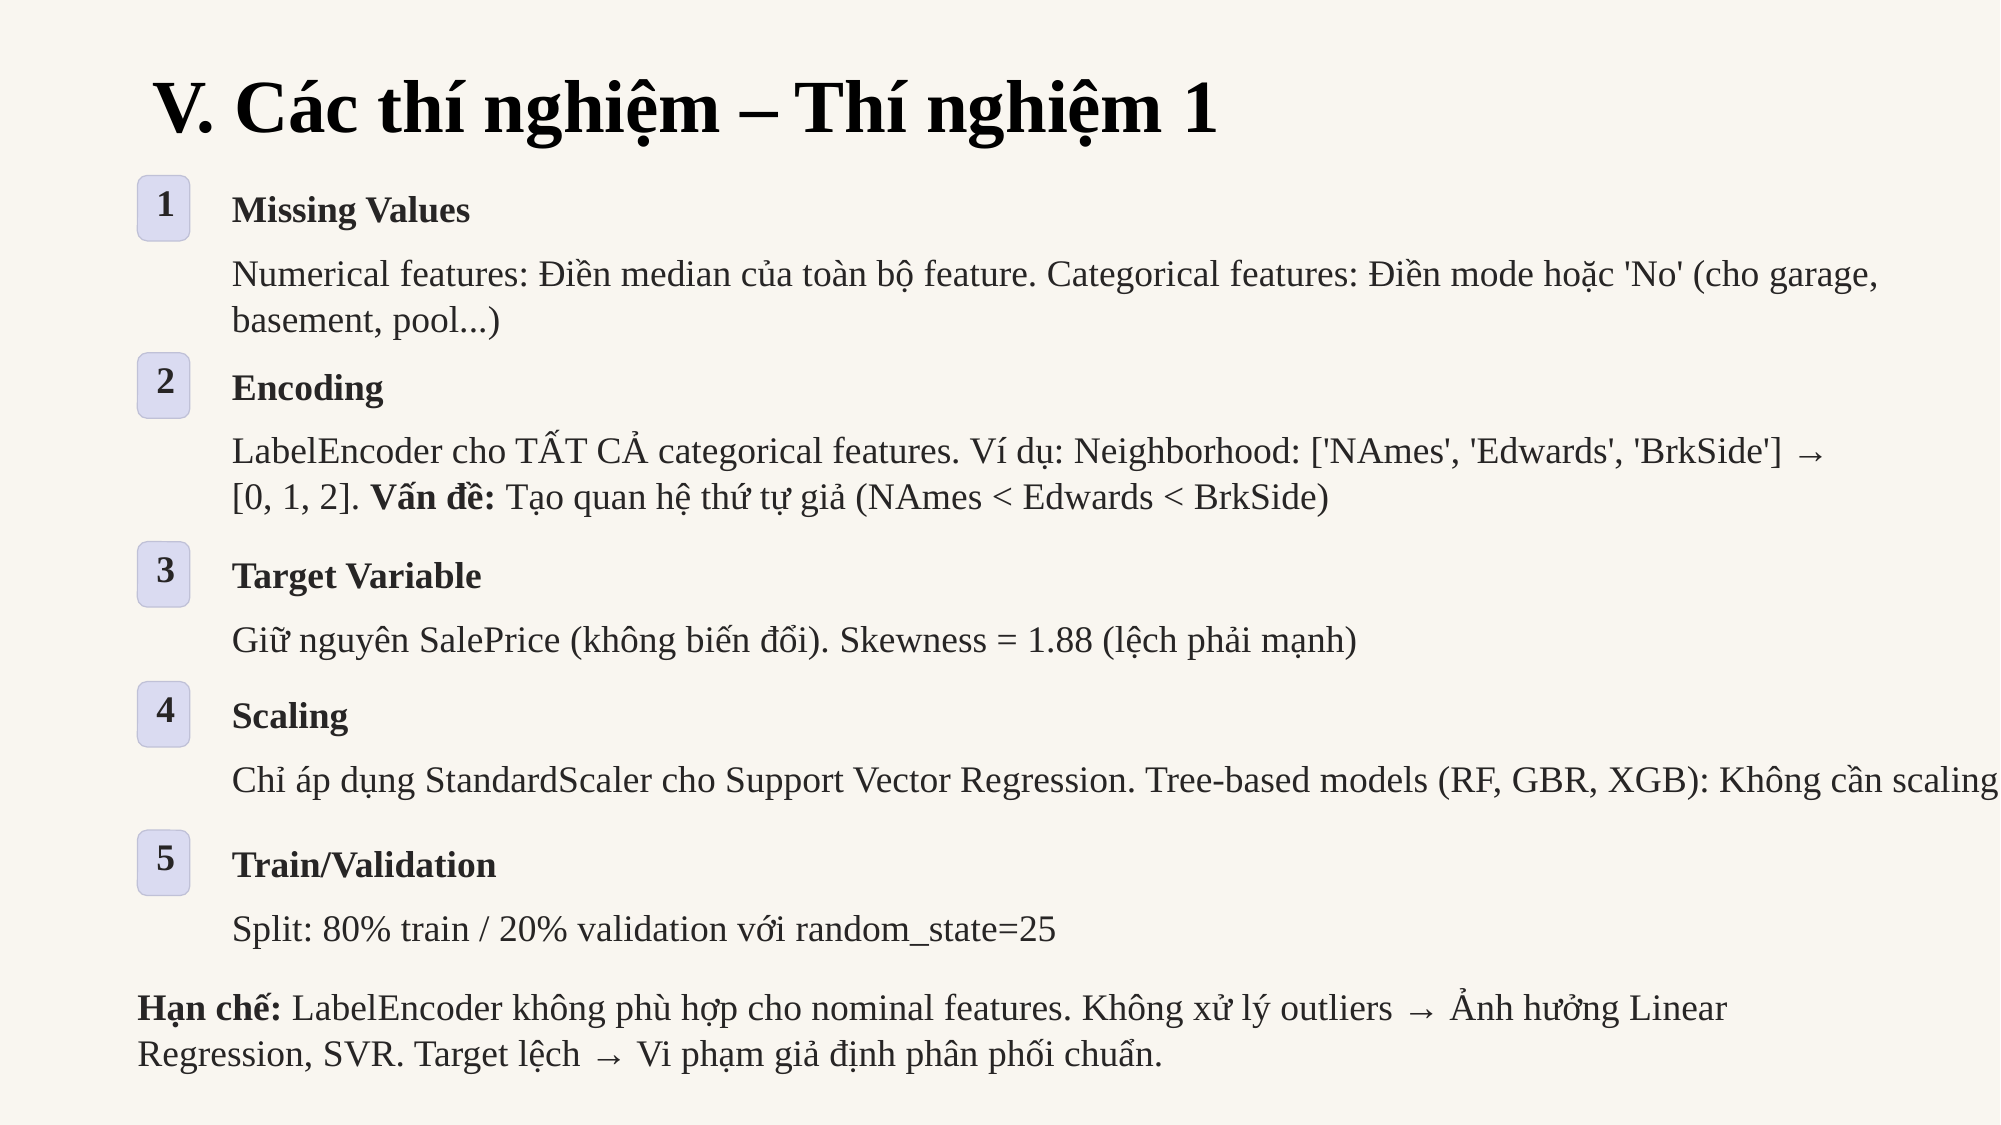

# V. Các thí nghiệm – Thí nghiệm 1

1
Missing Values
Numerical features: Điền median của toàn bộ feature. Categorical features: Điền mode hoặc 'No' (cho garage,
basement, pool...)

2
Encoding
LabelEncoder cho TẤT CẢ categorical features. Ví dụ: Neighborhood: ['NAmes', 'Edwards', 'BrkSide'] → [0, 1, 2]. Vấn đề: Tạo quan hệ thứ tự giả (NAmes < Edwards < BrkSide)

3
Target Variable
Giữ nguyên SalePrice (không biến đổi). Skewness = 1.88 (lệch phải mạnh)

4
Scaling
Chỉ áp dụng StandardScaler cho Support Vector Regression. Tree-based models (RF, GBR, XGB): Không cần scaling

5
Train/Validation
Split: 80% train / 20% validation với random_state=25
Hạn chế: LabelEncoder không phù hợp cho nominal features. Không xử lý outliers → Ảnh hưởng Linear Regression, SVR. Target lệch → Vi phạm giả định phân phối chuẩn.